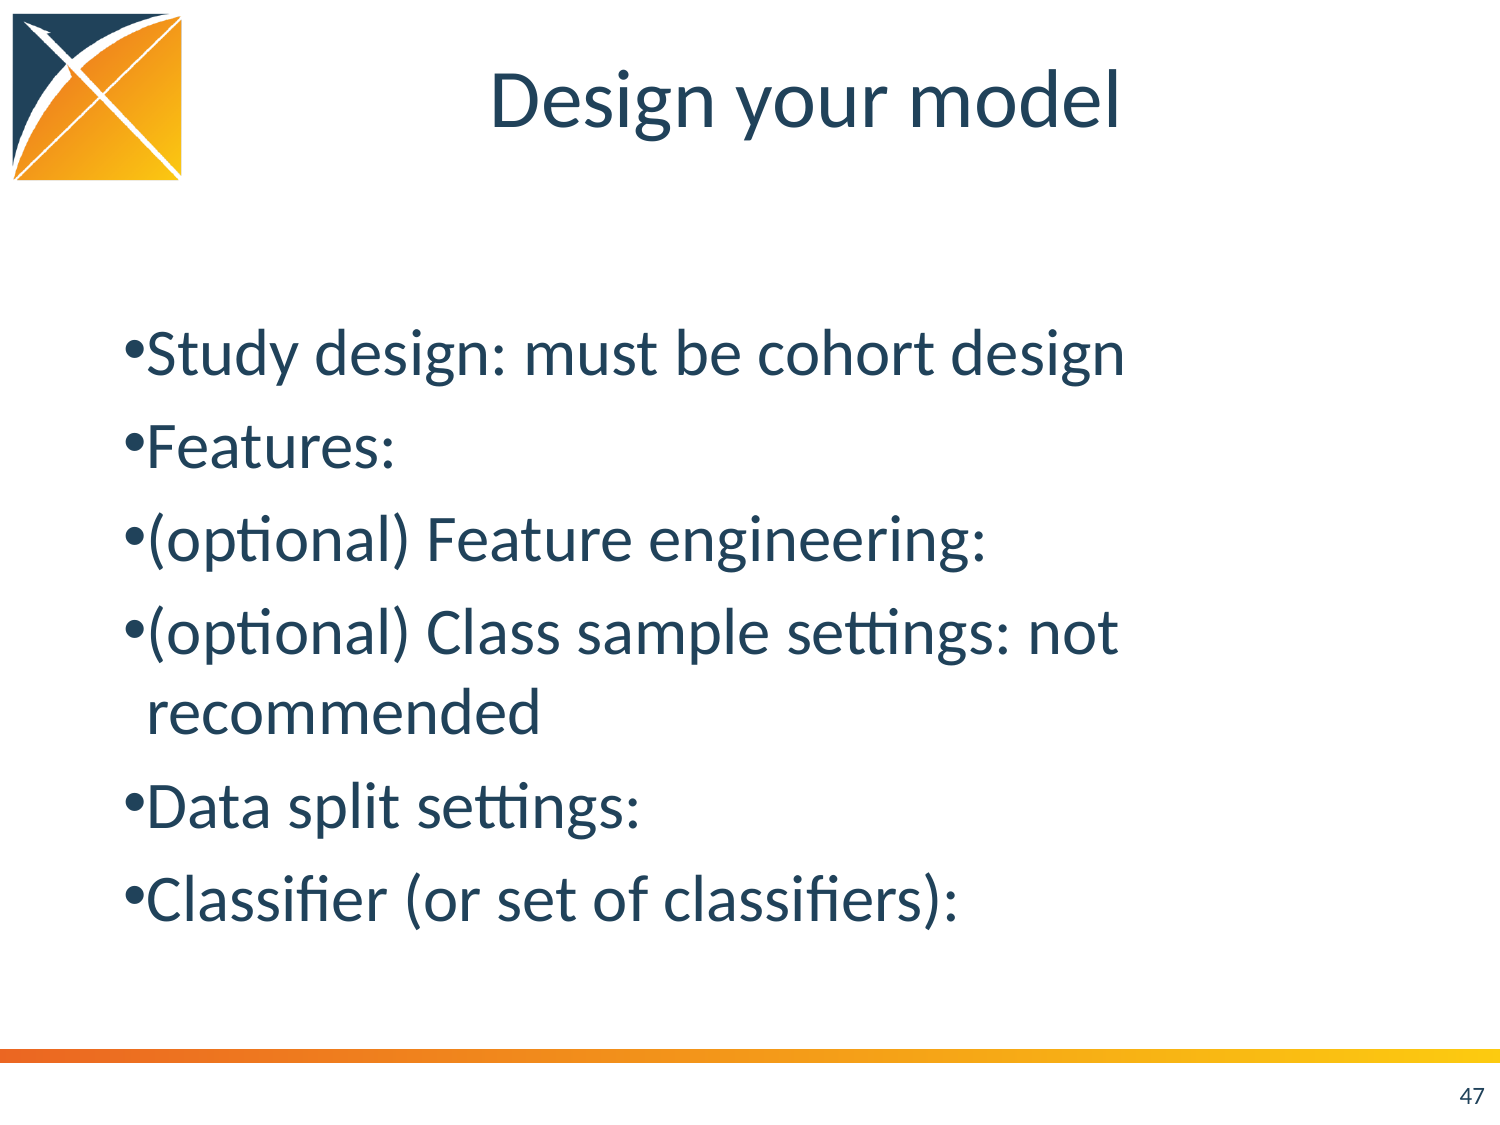

# Design your model

Study design: must be cohort design
Features:
(optional) Feature engineering:
(optional) Class sample settings: not recommended
Data split settings:
Classifier (or set of classifiers):

47